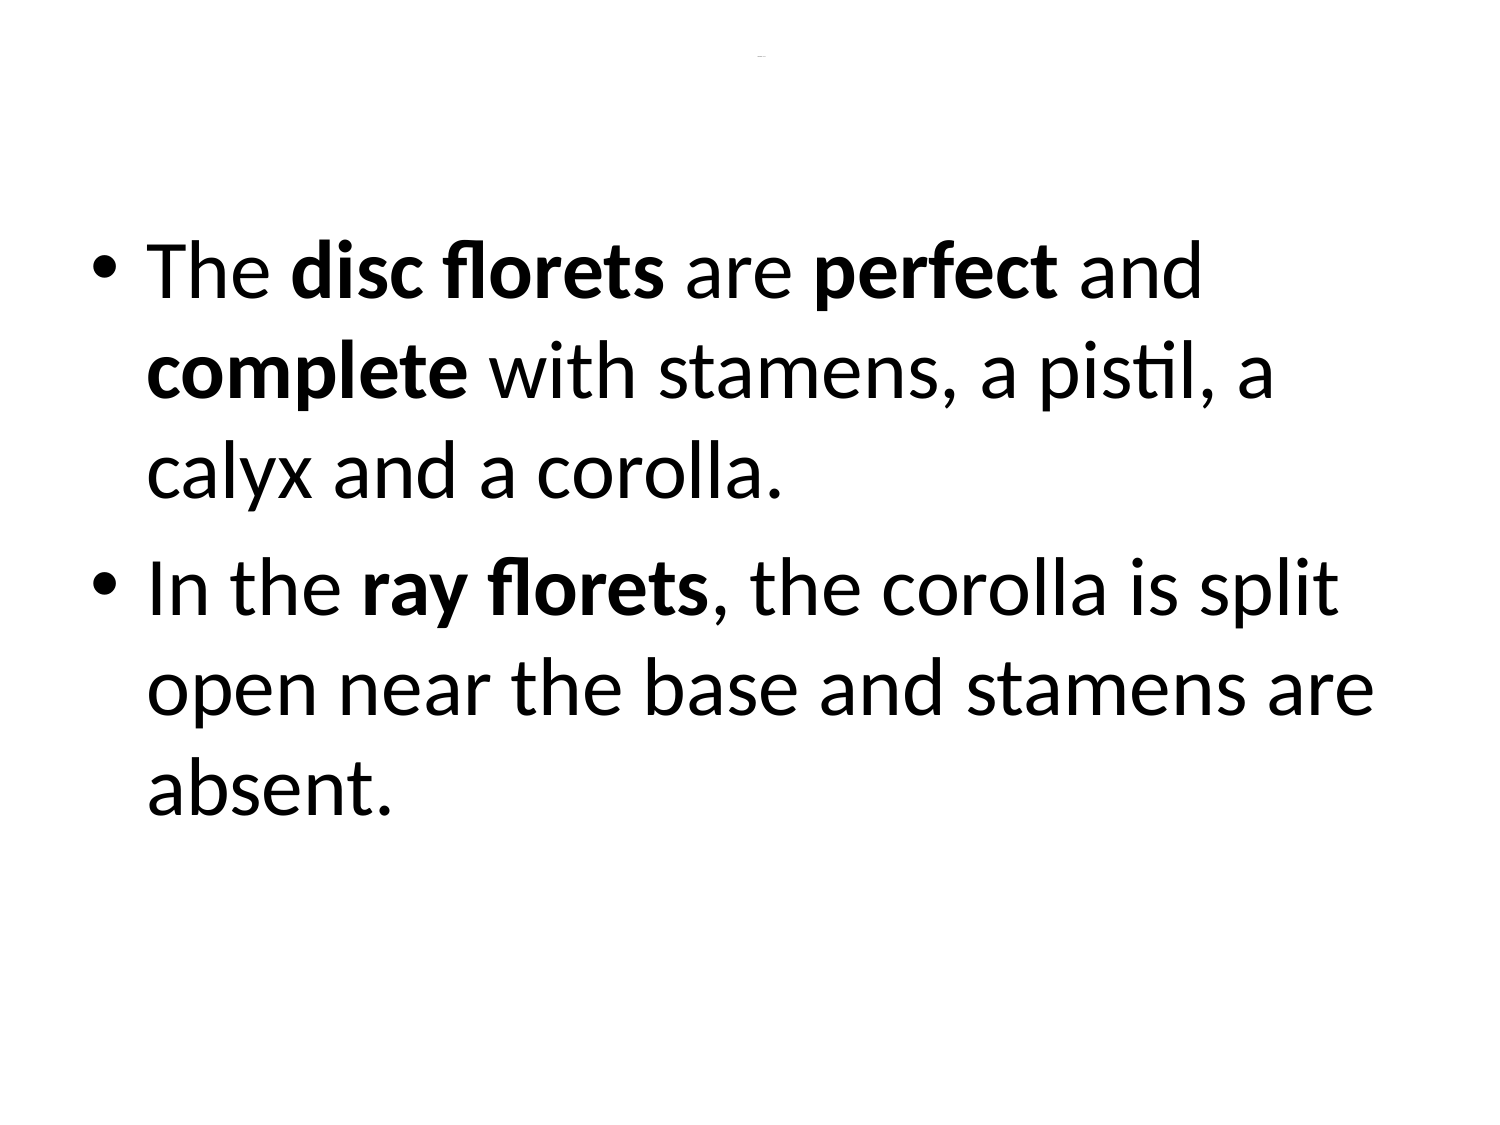

# MORPHOLOGY Cont’d.
The disc florets are perfect and complete with stamens, a pistil, a calyx and a corolla.
In the ray florets, the corolla is split open near the base and stamens are absent.